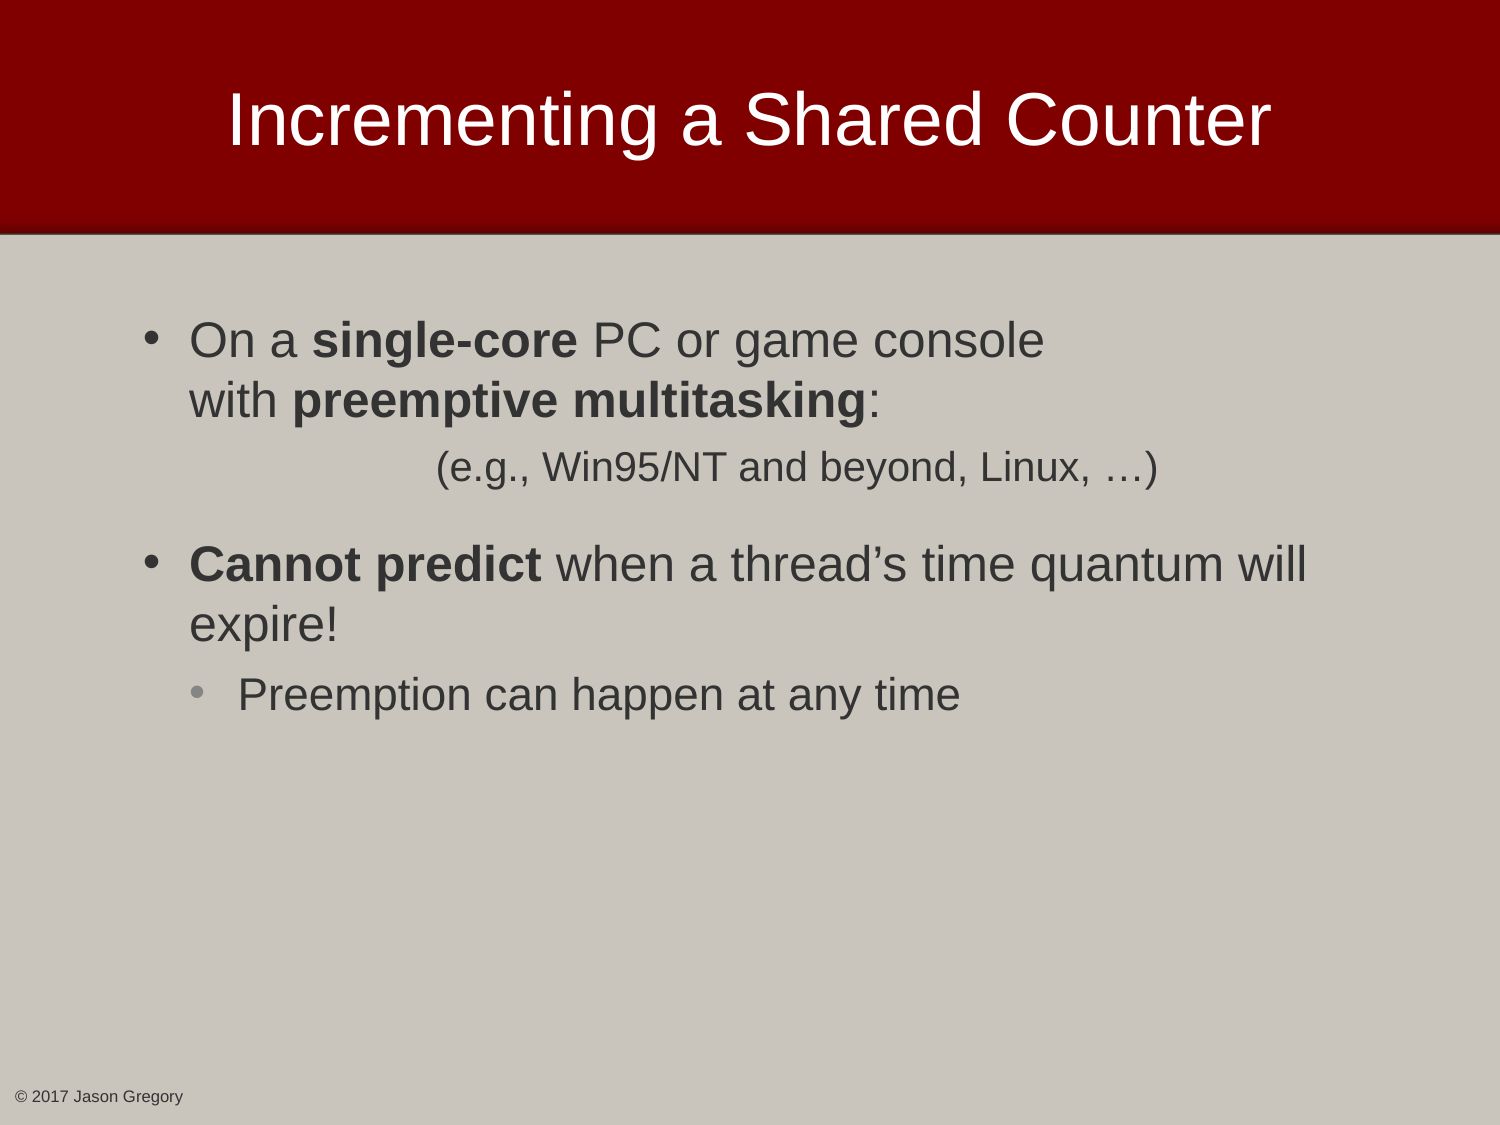

# Incrementing a Shared Counter
On a single-core PC or game console
with preemptive multitasking:
(e.g., Win95/NT and beyond, Linux, …)
Cannot predict when a thread’s time quantum will expire!
Preemption can happen at any time

© 2017 Jason Gregory